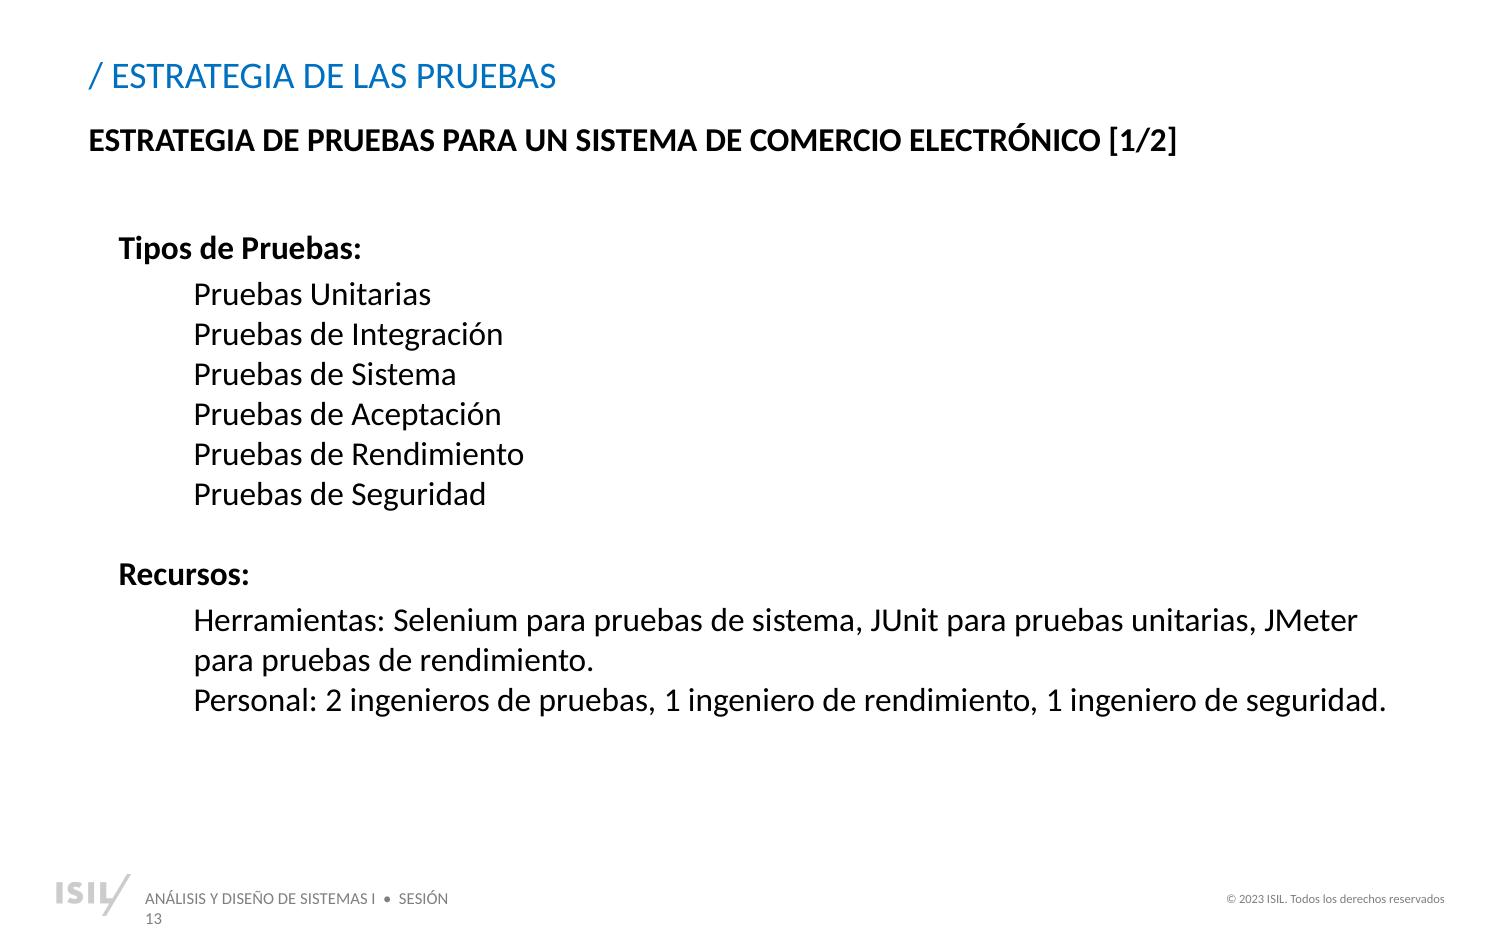

/ ESTRATEGIA DE LAS PRUEBAS
ESTRATEGIA DE PRUEBAS PARA UN SISTEMA DE COMERCIO ELECTRÓNICO [1/2]
Tipos de Pruebas:
Pruebas Unitarias
Pruebas de Integración
Pruebas de Sistema
Pruebas de Aceptación
Pruebas de Rendimiento
Pruebas de Seguridad

Recursos:
Herramientas: Selenium para pruebas de sistema, JUnit para pruebas unitarias, JMeter para pruebas de rendimiento.
Personal: 2 ingenieros de pruebas, 1 ingeniero de rendimiento, 1 ingeniero de seguridad.